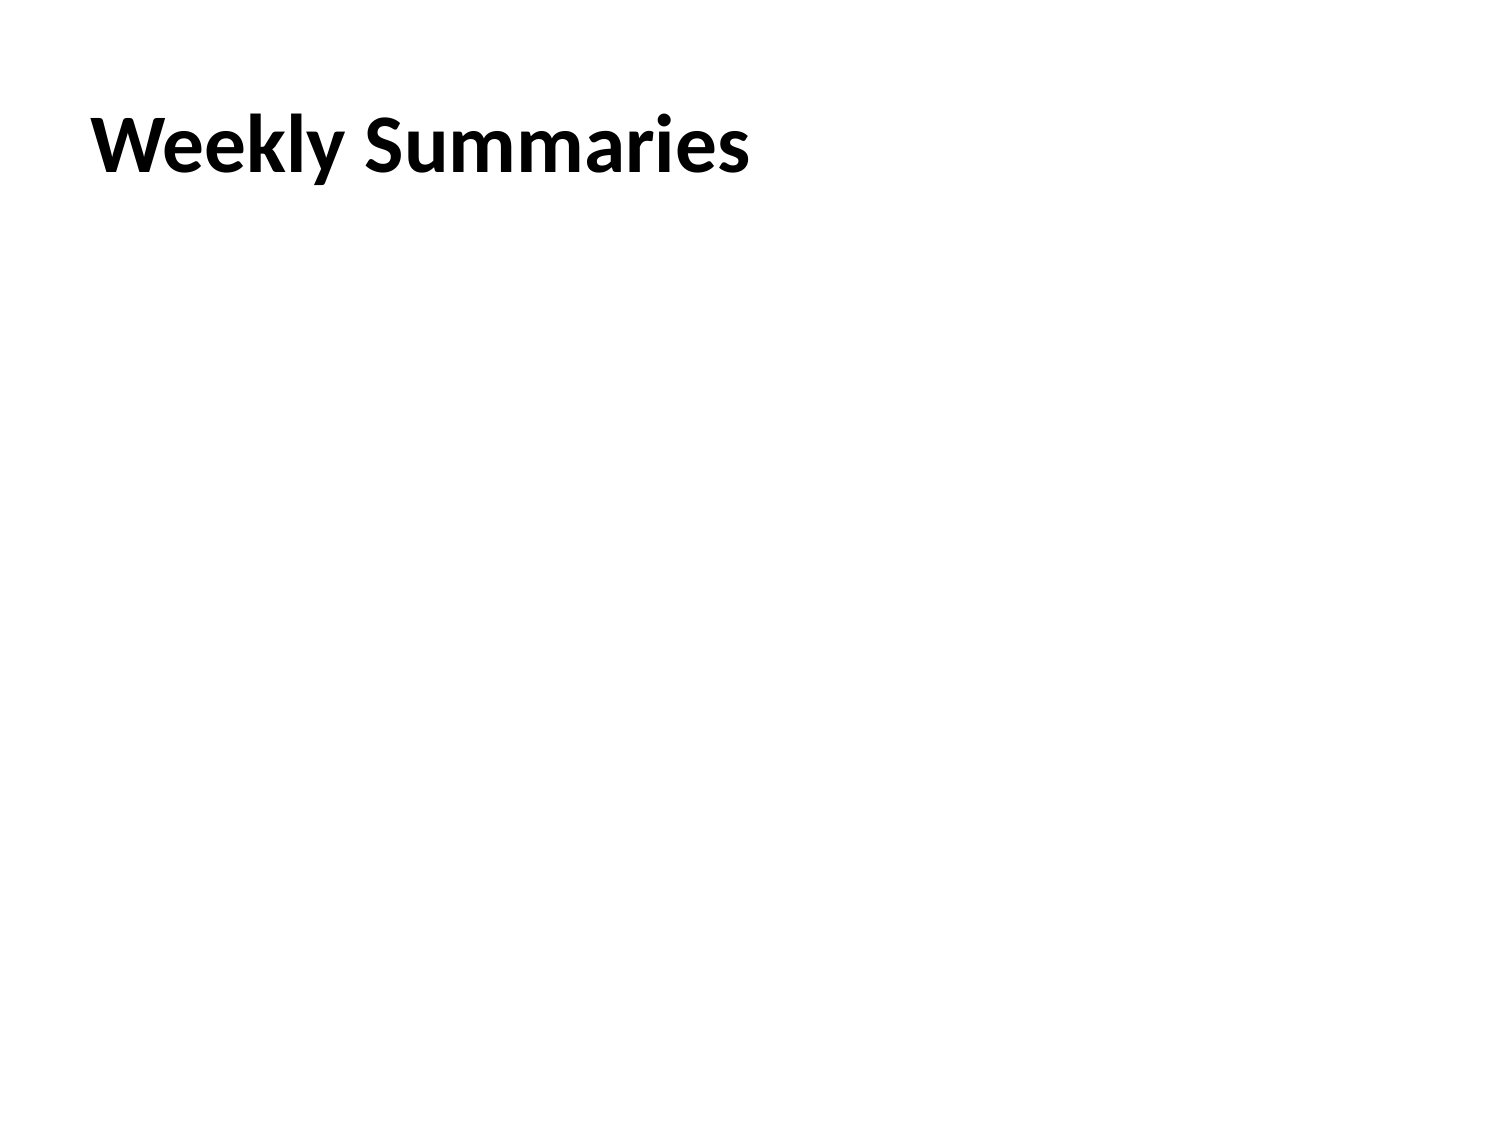

# Weekly Summaries
Summary themes will be announced at the end of each Friday’s lecture, starting next week, and will also be posted on IVLE.

To receive credit, you must upload your summary to IVLE by 11:00 am the following Friday.

The maximum length for each summary is 200 words.